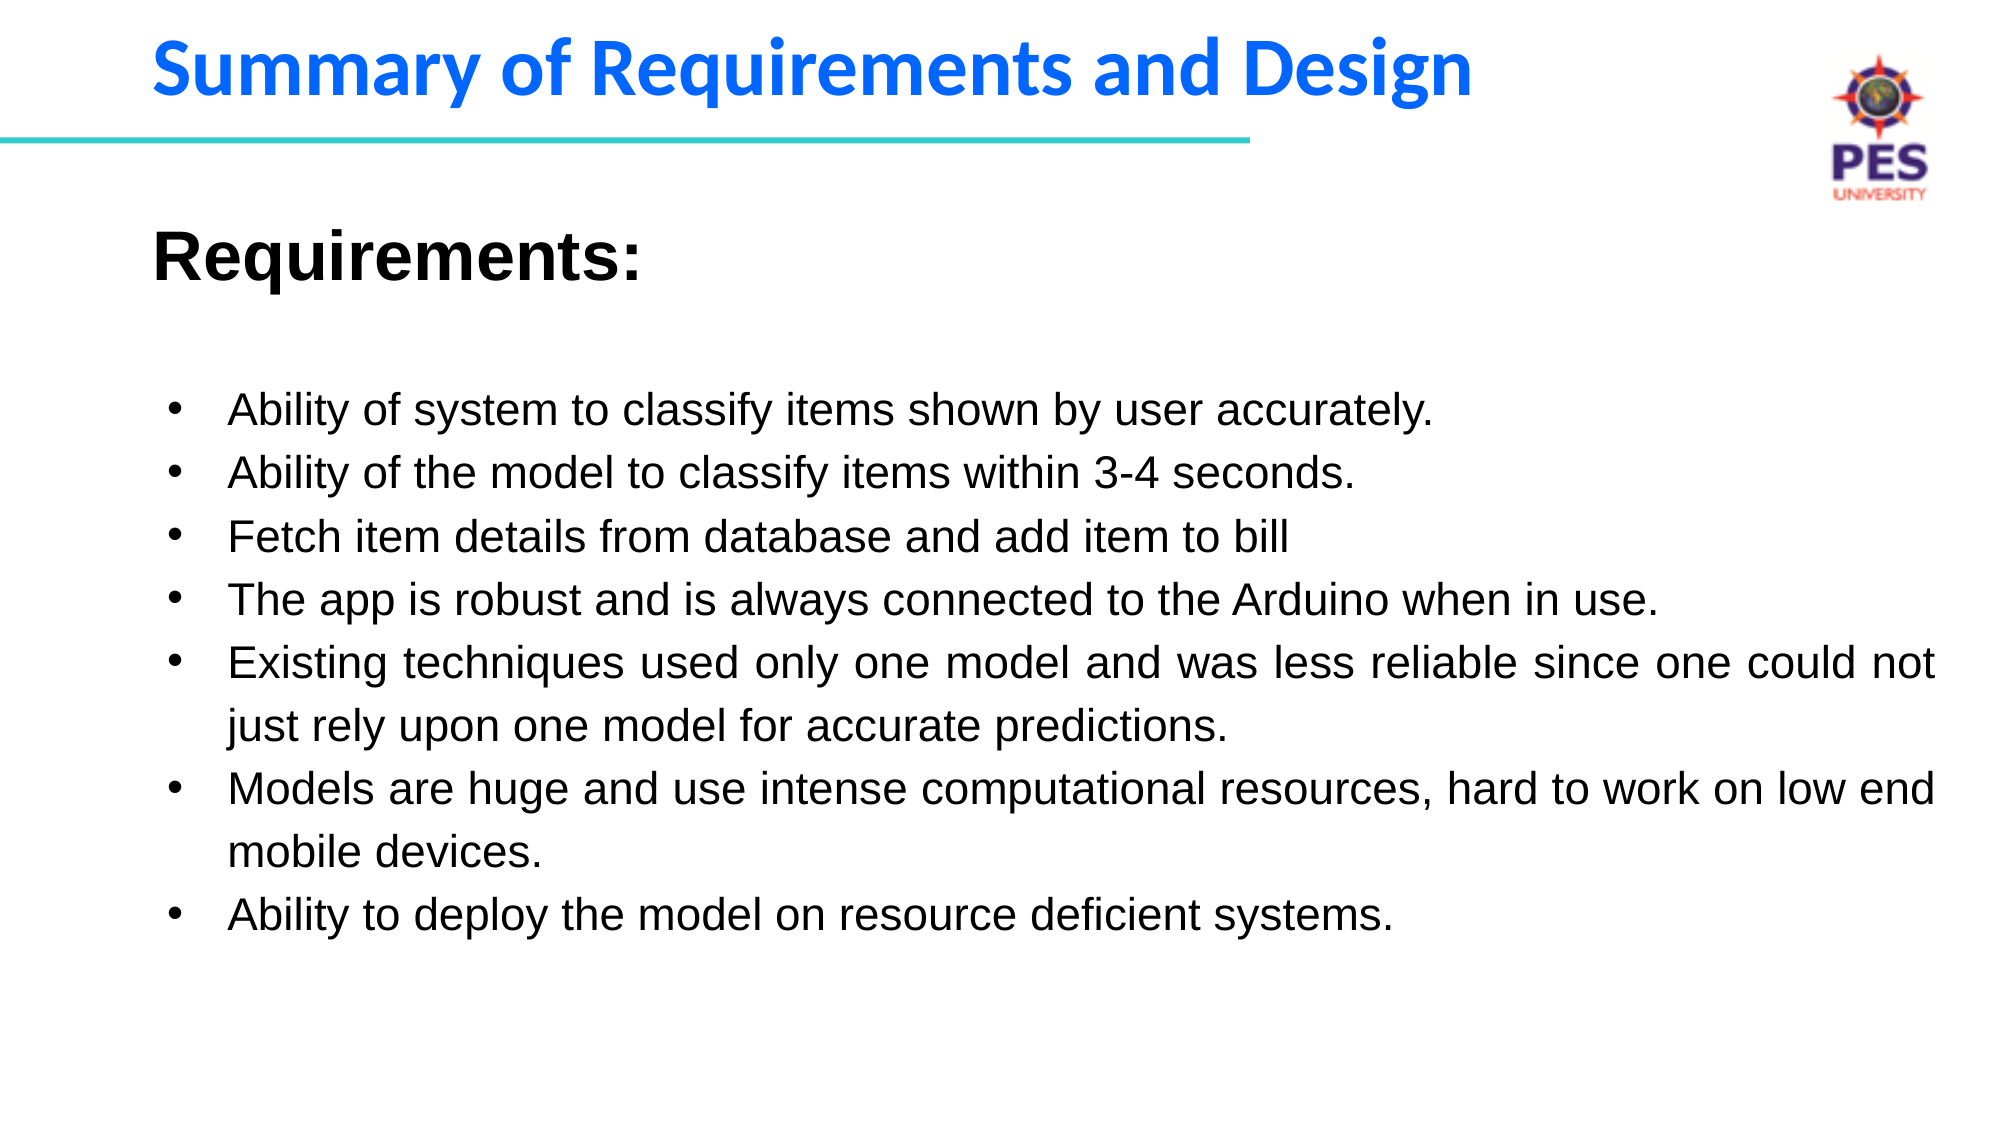

# Summary of Requirements and Design
Requirements:

Ability of system to classify items shown by user accurately.
Ability of the model to classify items within 3-4 seconds.
Fetch item details from database and add item to bill
The app is robust and is always connected to the Arduino when in use.
Existing techniques used only one model and was less reliable since one could not just rely upon one model for accurate predictions.
Models are huge and use intense computational resources, hard to work on low end mobile devices.
Ability to deploy the model on resource deficient systems.